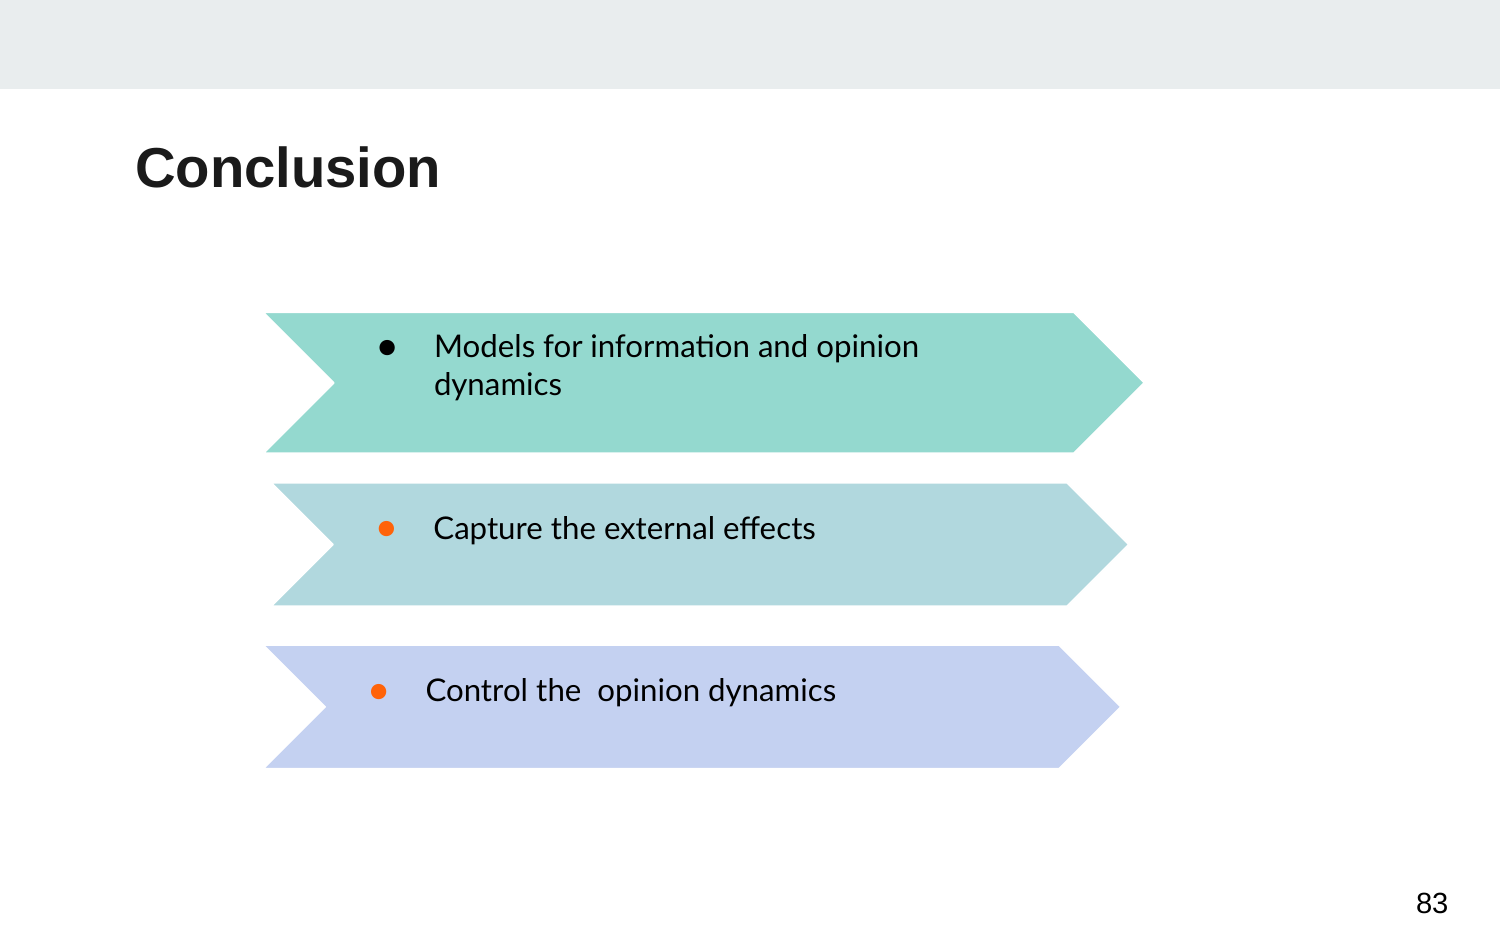

# Conclusion

Models for information and opinion dynamics

Capture the external effects

Control the  opinion dynamics

83